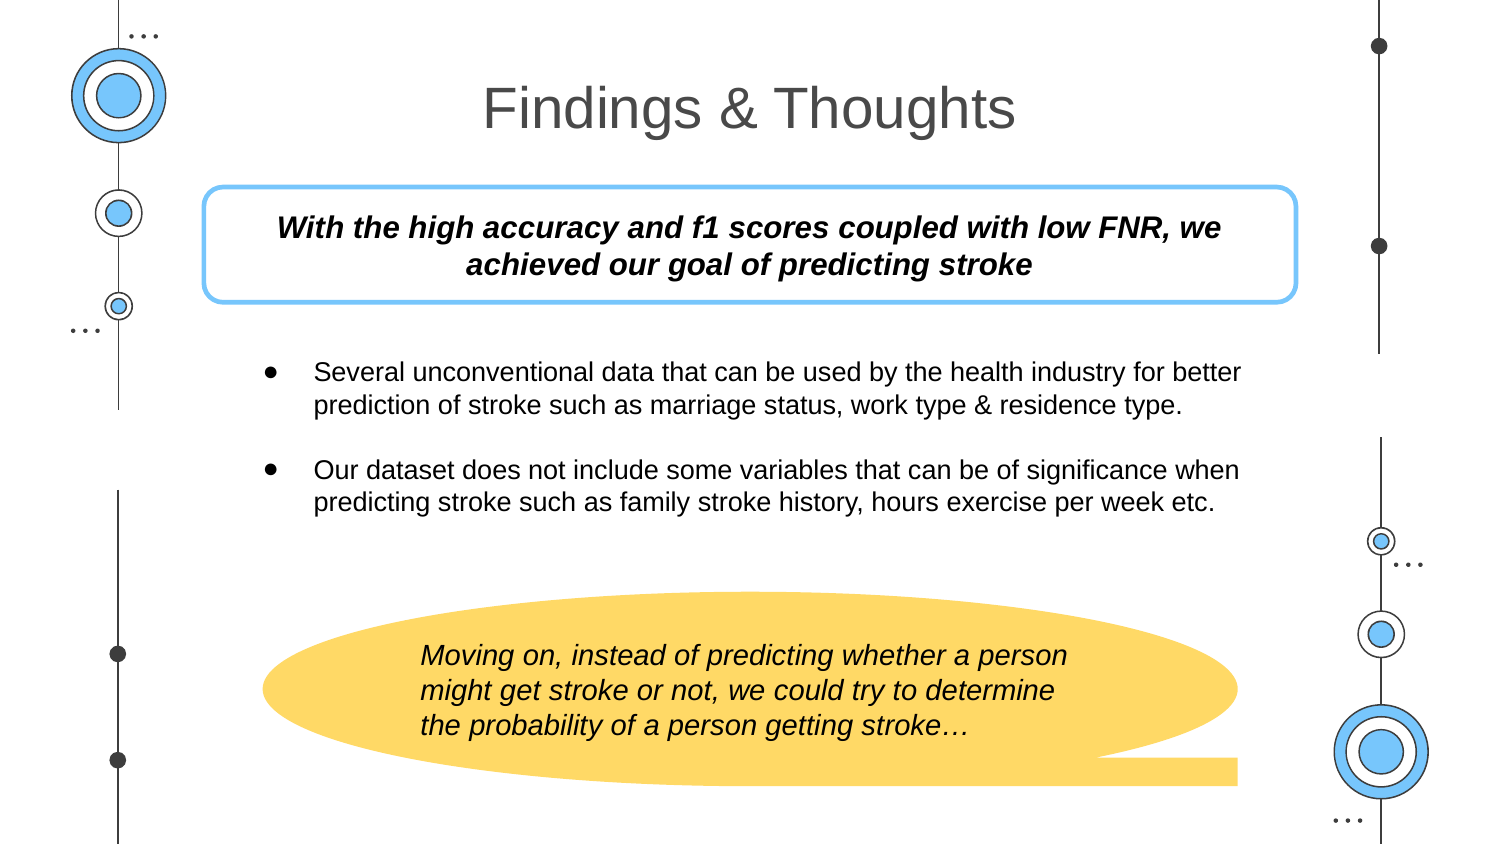

# Findings & Thoughts
With the high accuracy and f1 scores coupled with low FNR, we achieved our goal of predicting stroke
Several unconventional data that can be used by the health industry for better prediction of stroke such as marriage status, work type & residence type.

Our dataset does not include some variables that can be of significance when predicting stroke such as family stroke history, hours exercise per week etc.
Moving on, instead of predicting whether a person might get stroke or not, we could try to determine  the probability of a person getting stroke…